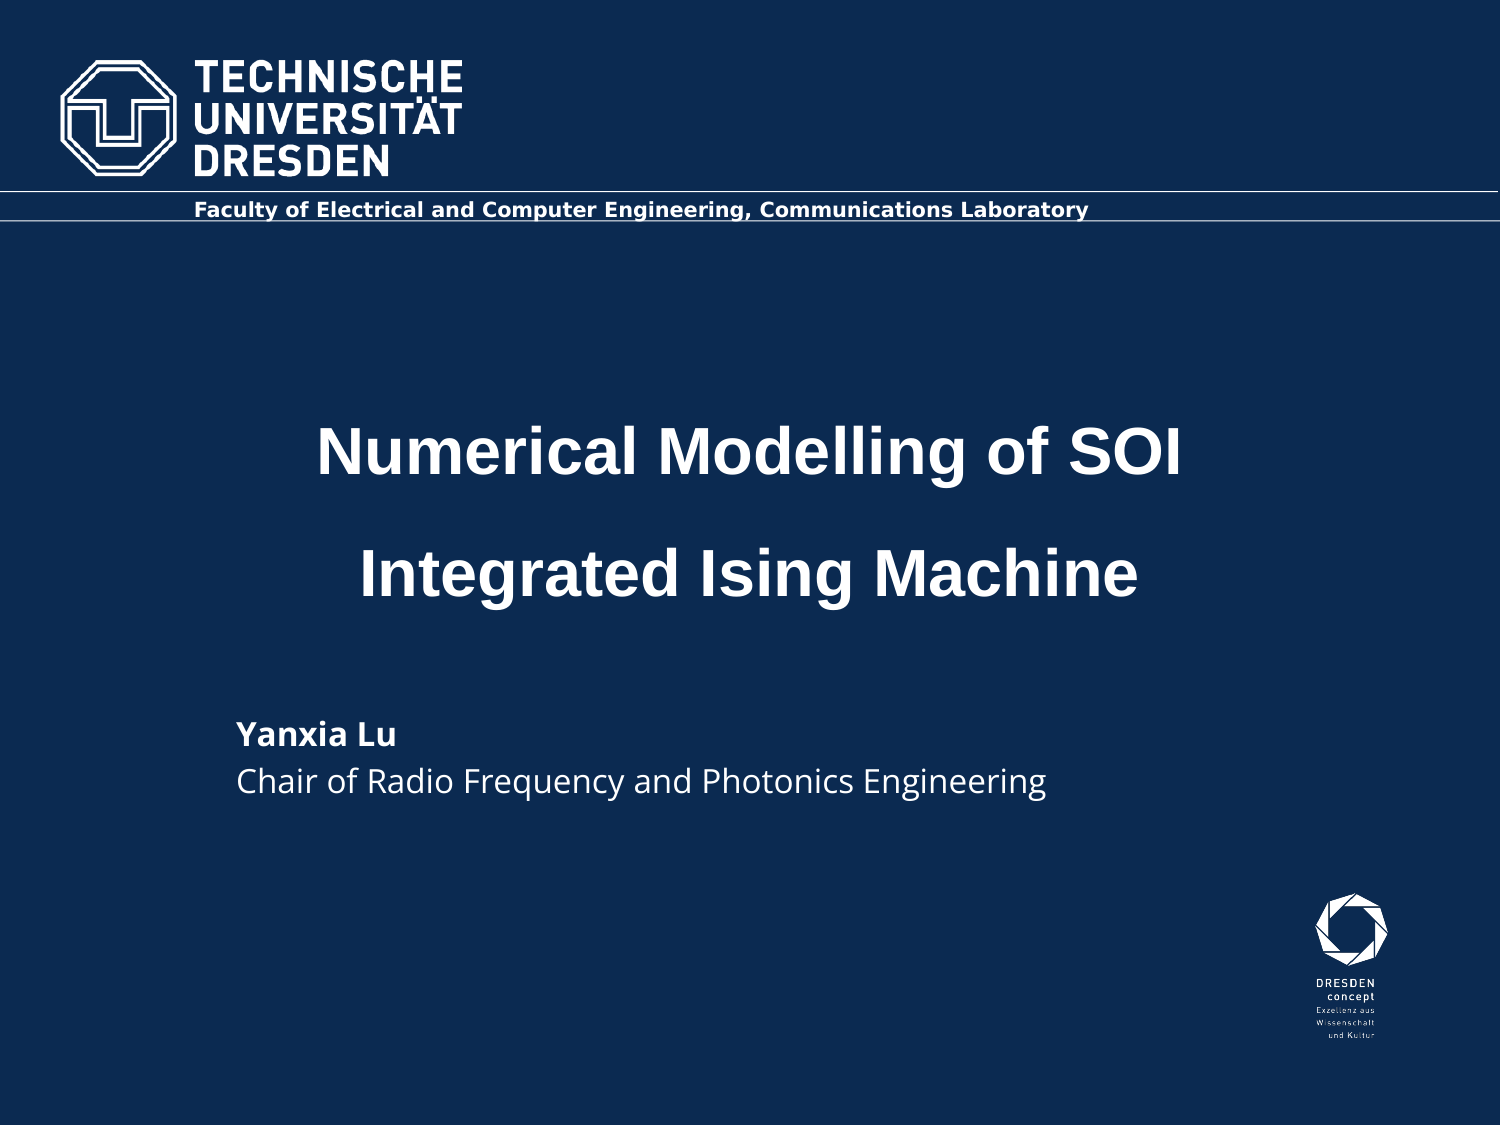

Numerical Modelling of SOI
Integrated Ising Machine

Yanxia Lu
Chair of Radio Frequency and Photonics Engineering